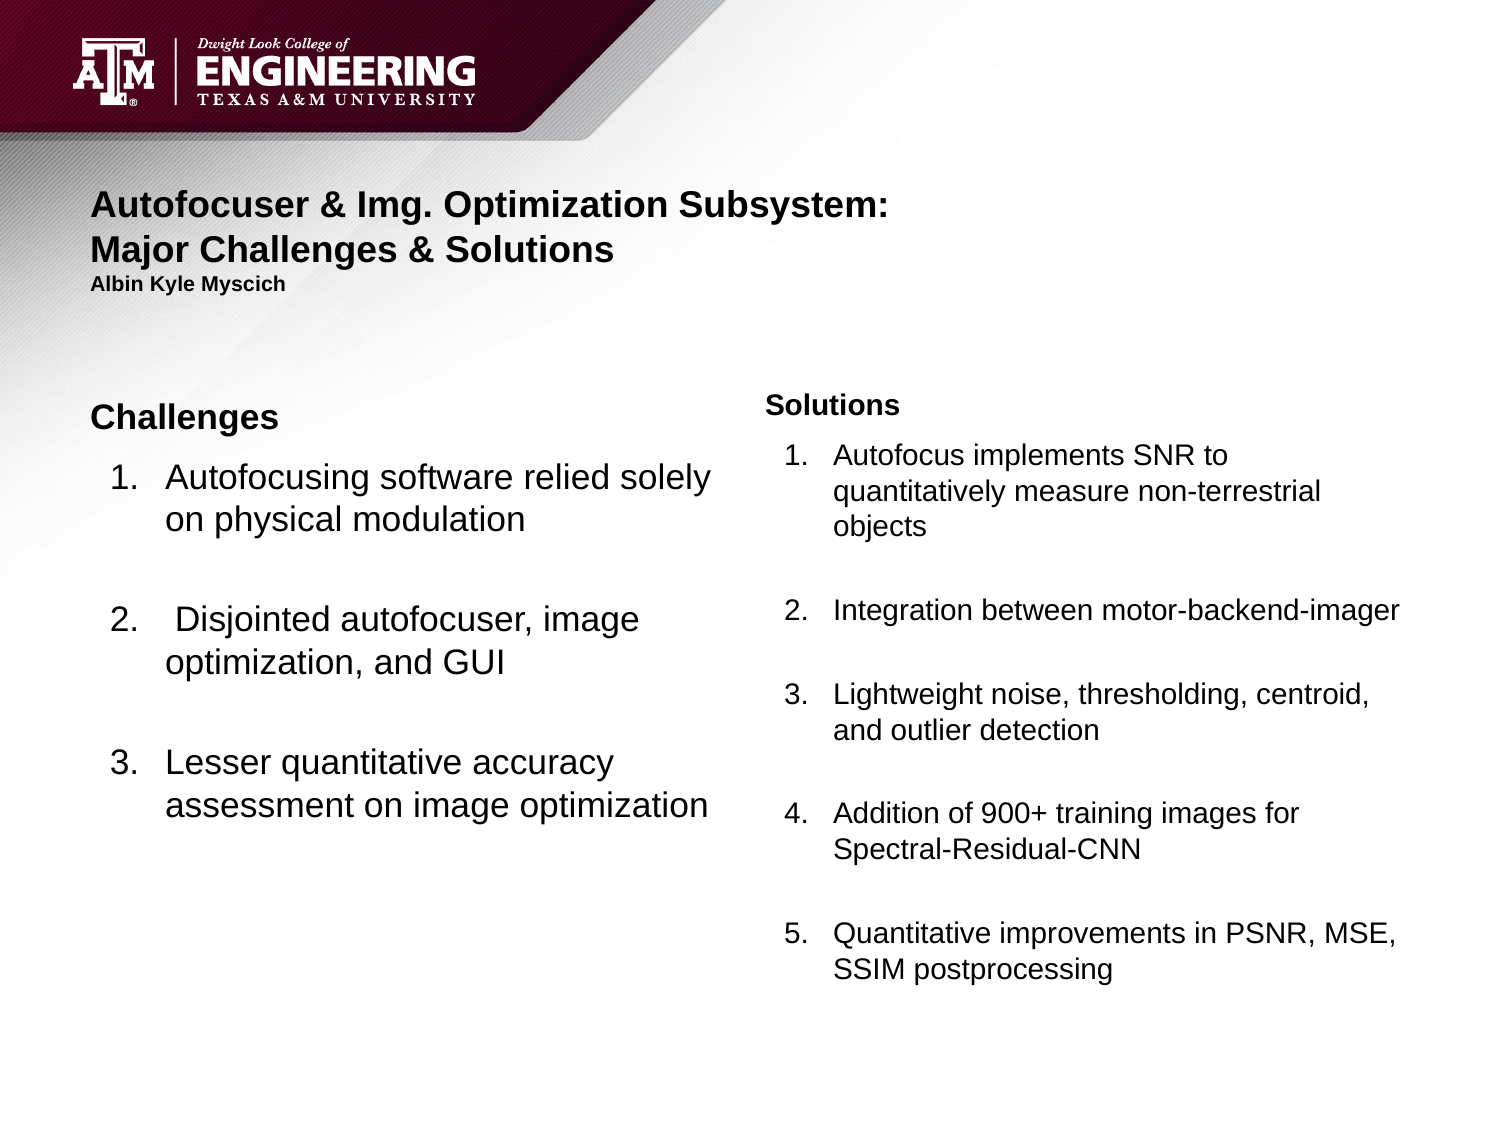

# Autofocuser & Img. Optimization Subsystem:
Major Challenges & Solutions
Albin Kyle Myscich

Challenges

Autofocusing software relied solely on physical modulation

 Disjointed autofocuser, image optimization, and GUI

Lesser quantitative accuracy assessment on image optimization

Solutions

Autofocus implements SNR to quantitatively measure non-terrestrial objects

Integration between motor-backend-imager

Lightweight noise, thresholding, centroid, and outlier detection

Addition of 900+ training images for Spectral-Residual-CNN

Quantitative improvements in PSNR, MSE, SSIM postprocessing